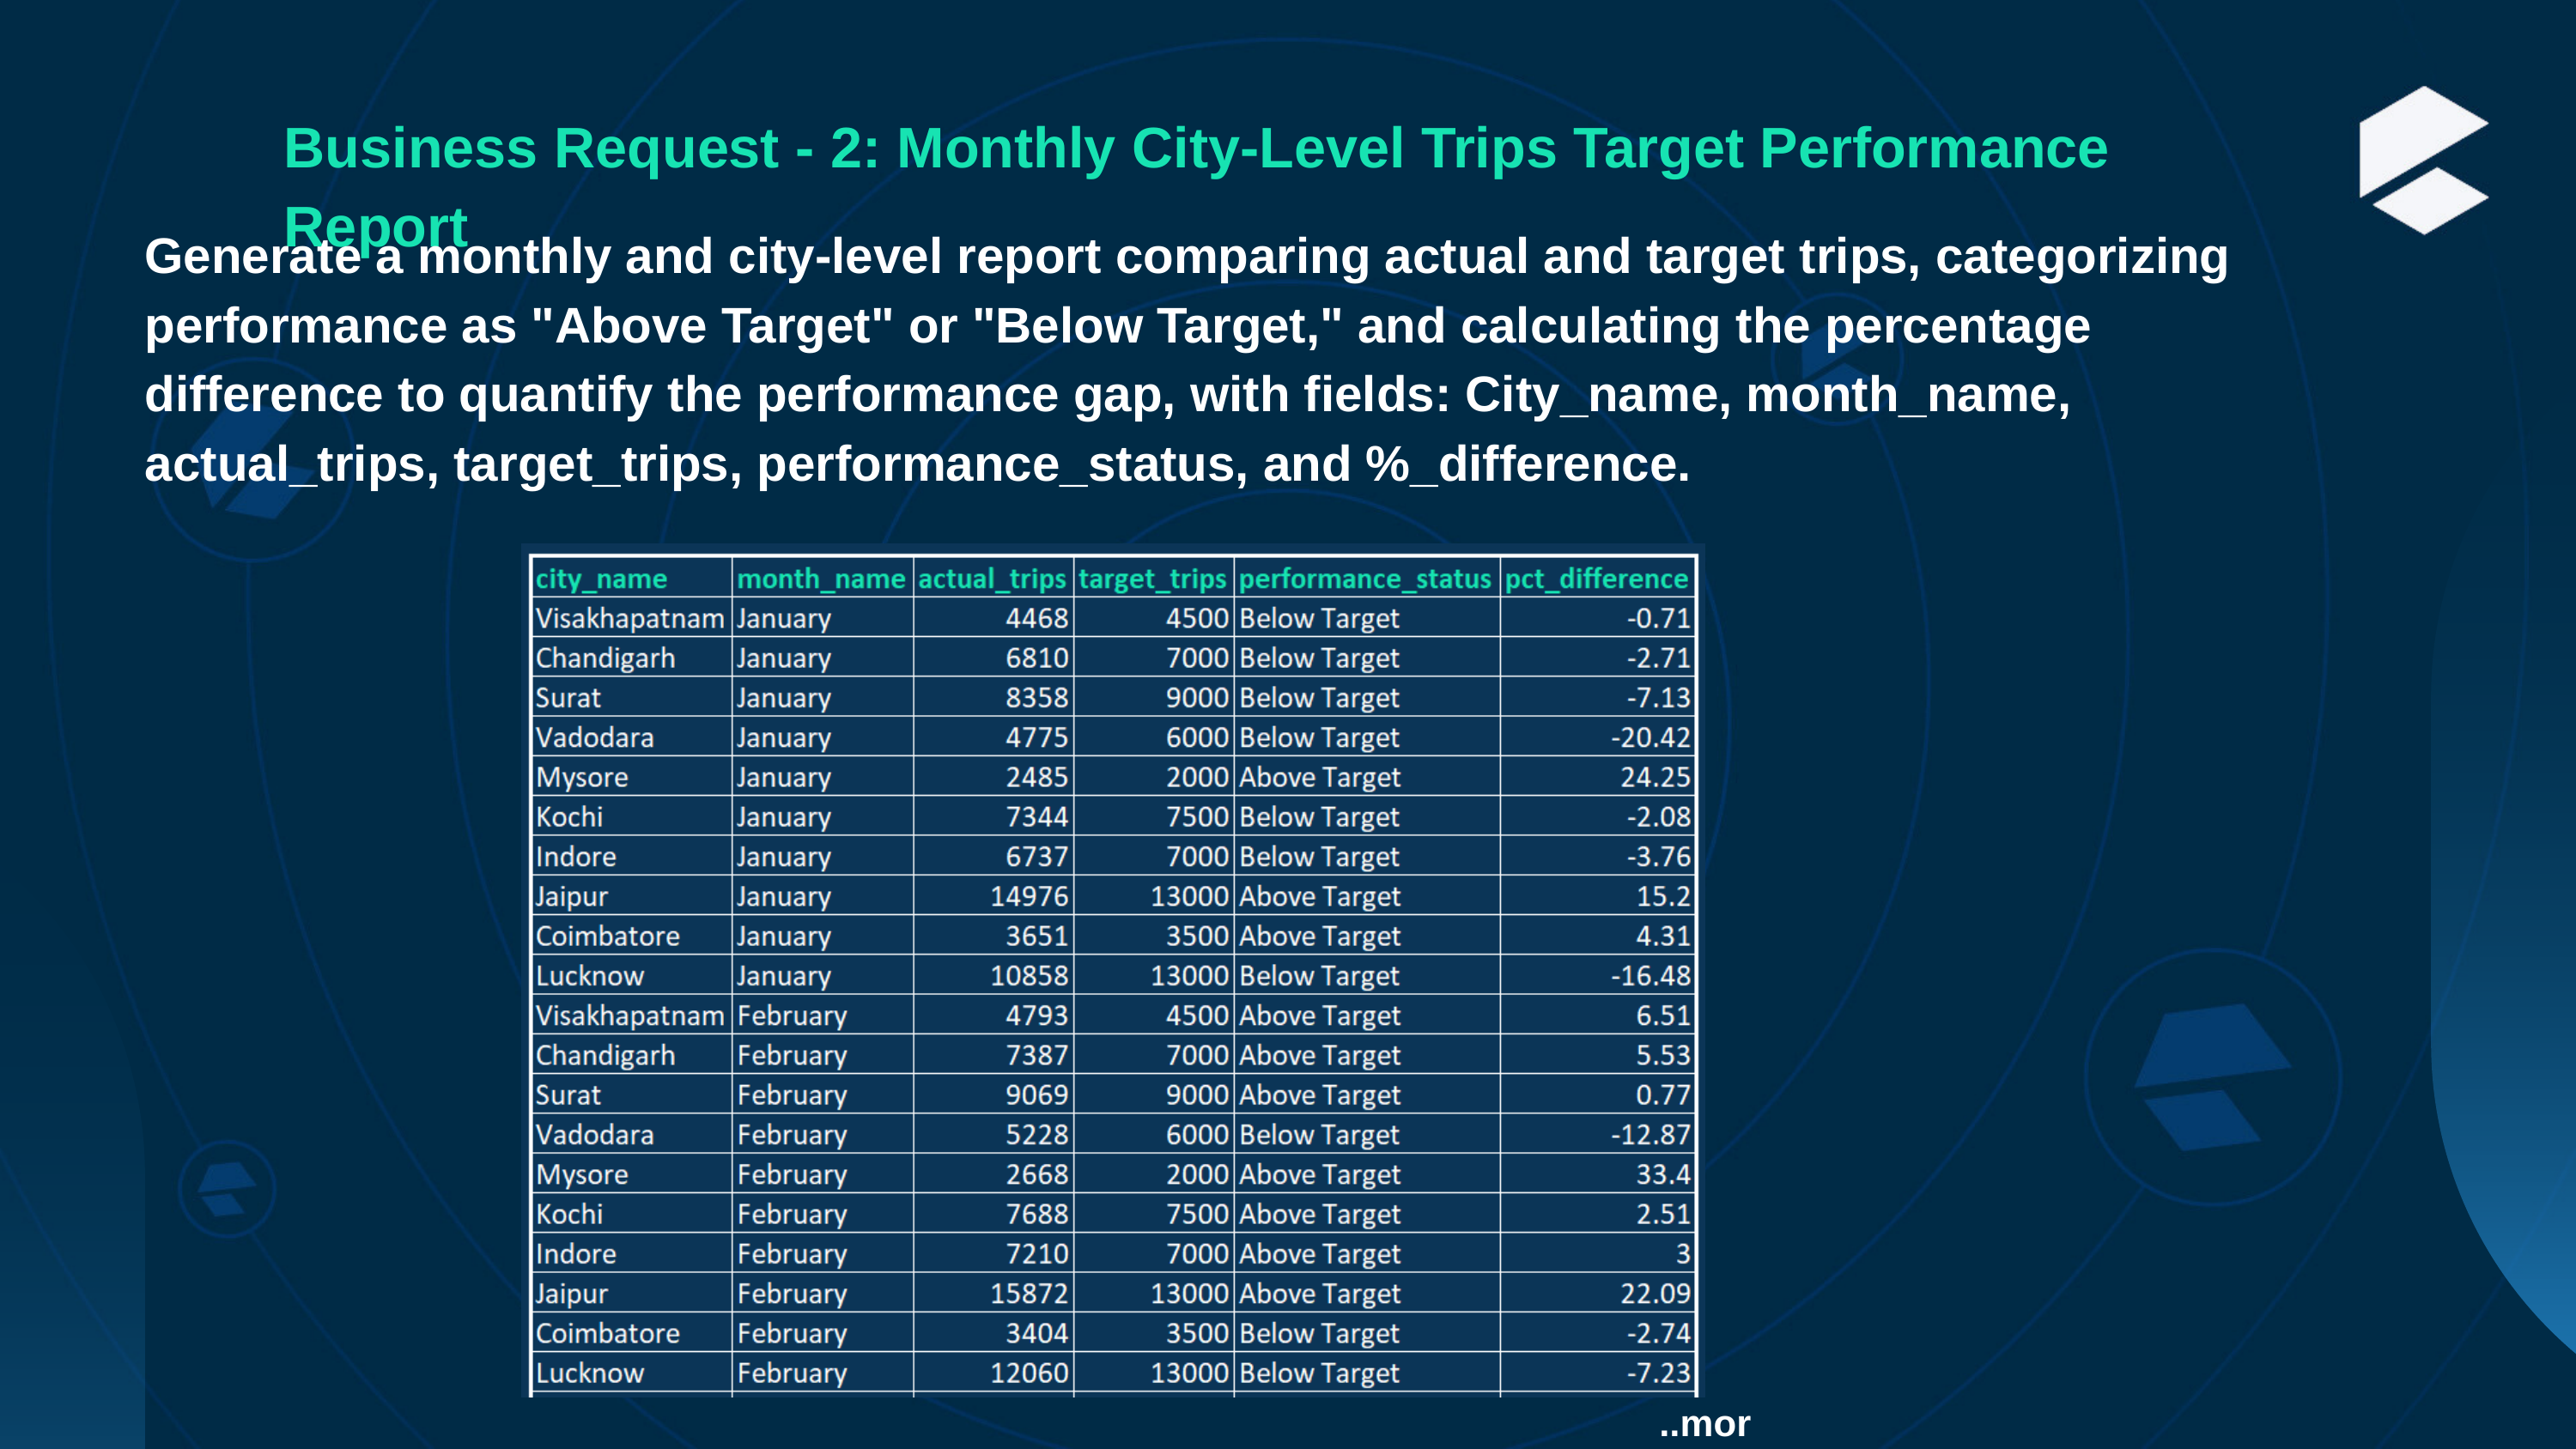

Business Request - 2: Monthly City-Level Trips Target Performance Report
Generate a monthly and city-level report comparing actual and target trips, categorizing performance as "Above Target" or "Below Target," and calculating the percentage difference to quantify the performance gap, with fields: City_name, month_name, actual_trips, target_trips, performance_status, and %_difference.

..more